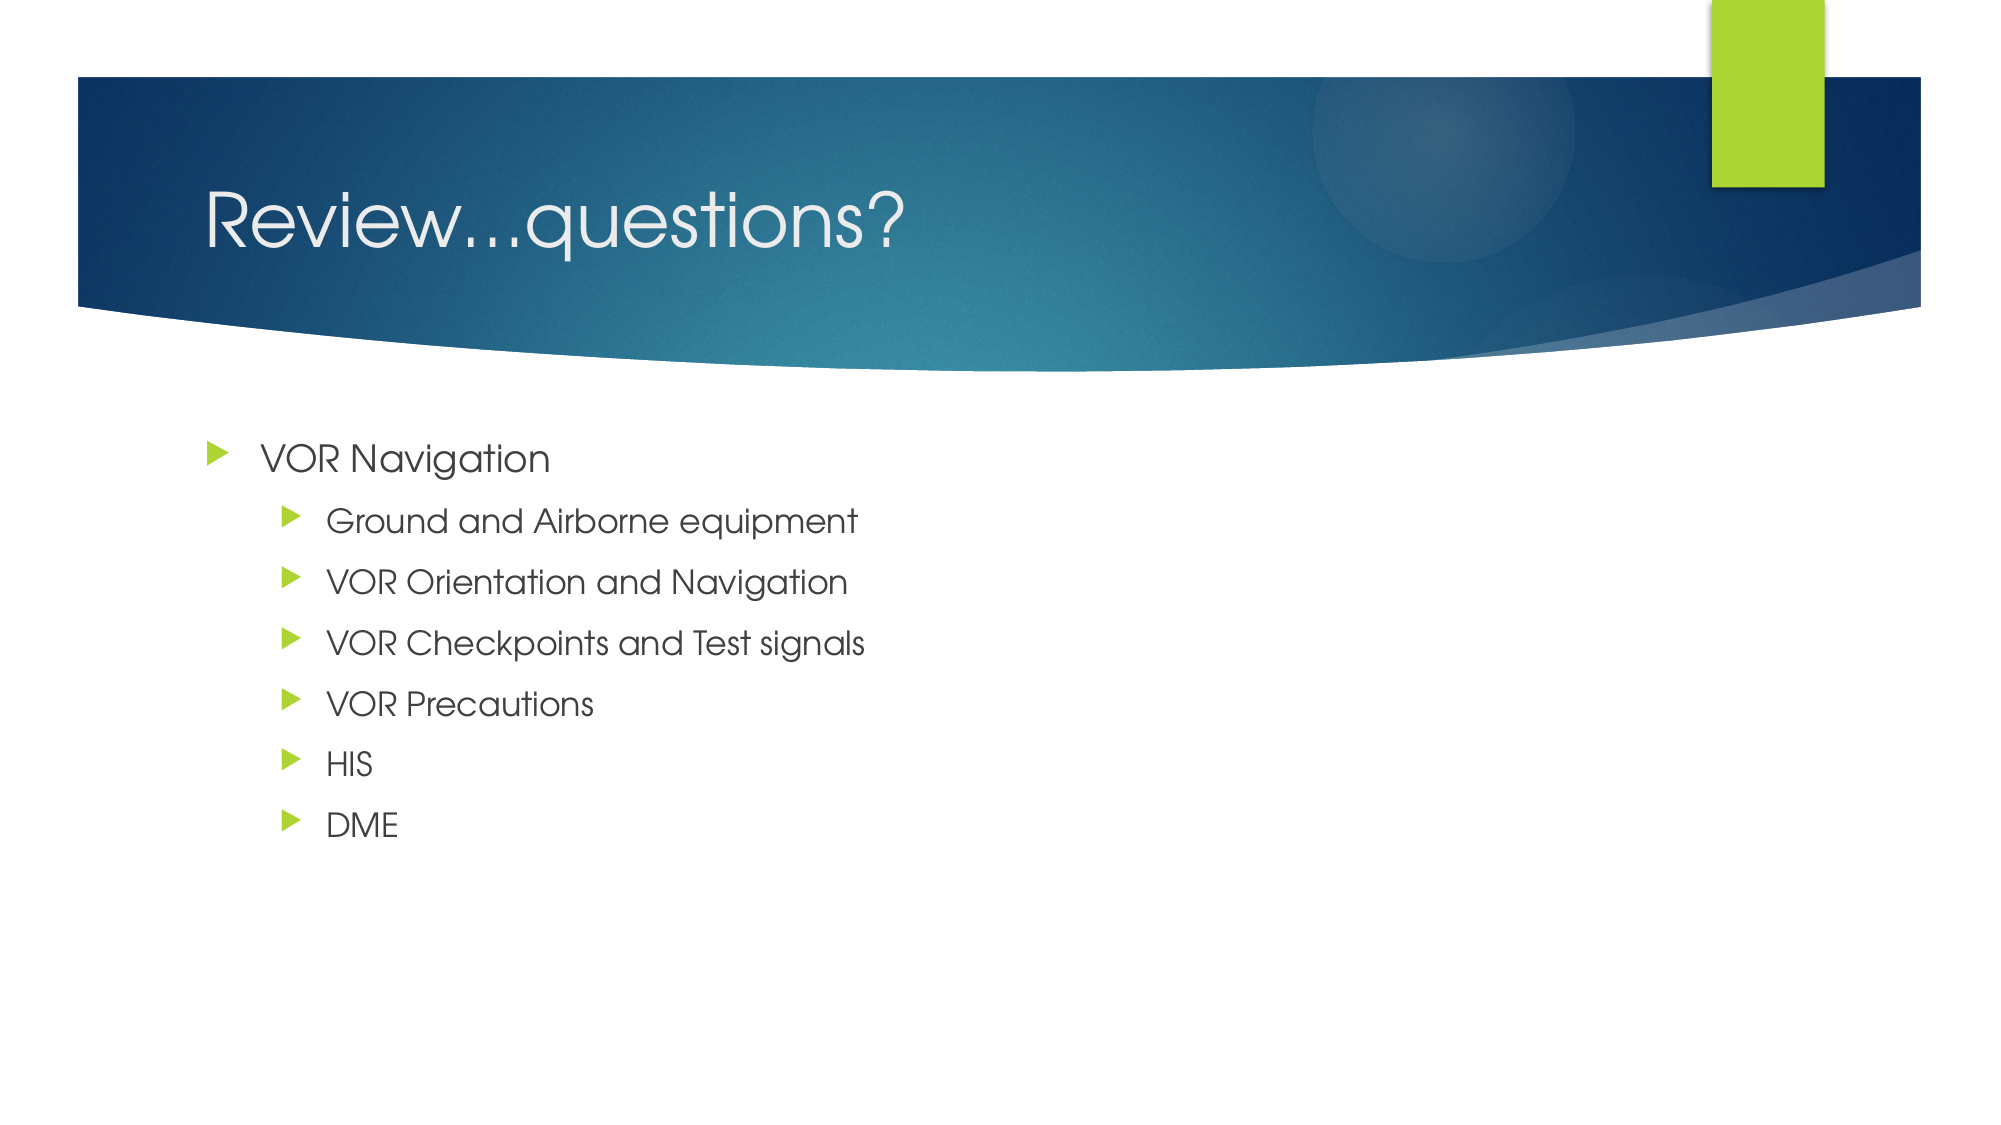

# Review…questions?
VOR Navigation
Ground and Airborne equipment
VOR Orientation and Navigation
VOR Checkpoints and Test signals
VOR Precautions
HIS
DME